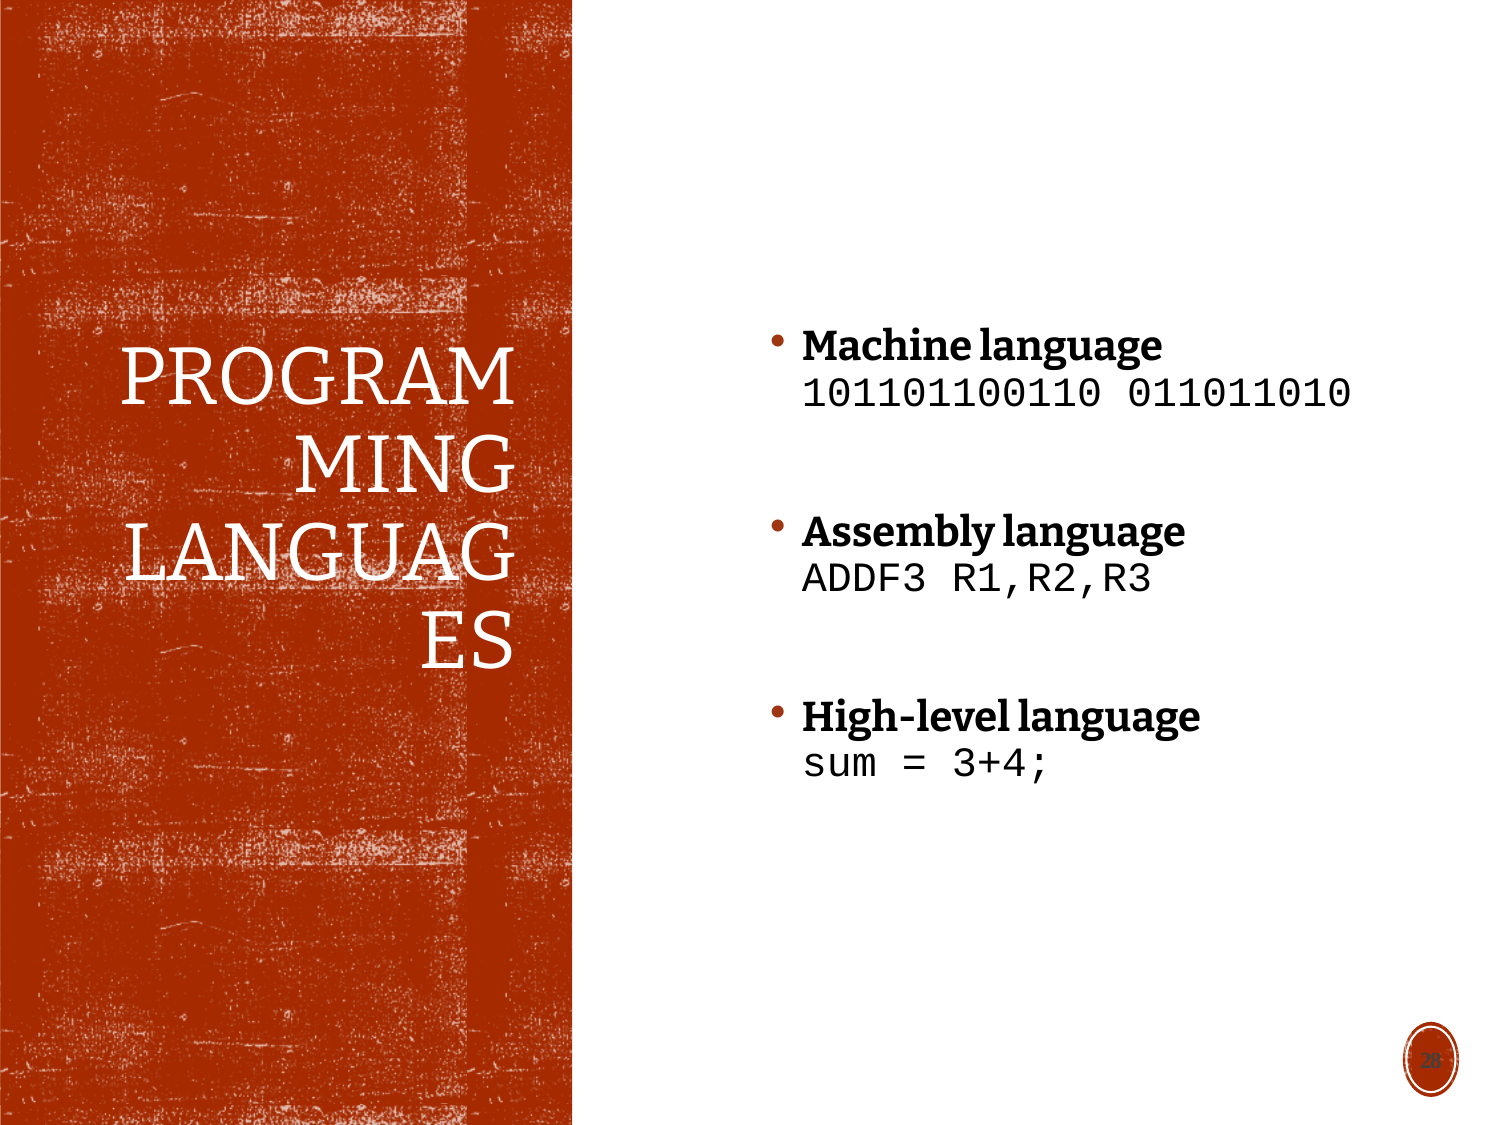

Machine language
101101100110 011011010

Assembly language
ADDF3 R1,R2,R3

High-level language
sum = 3+4;
# Programming Languages

28